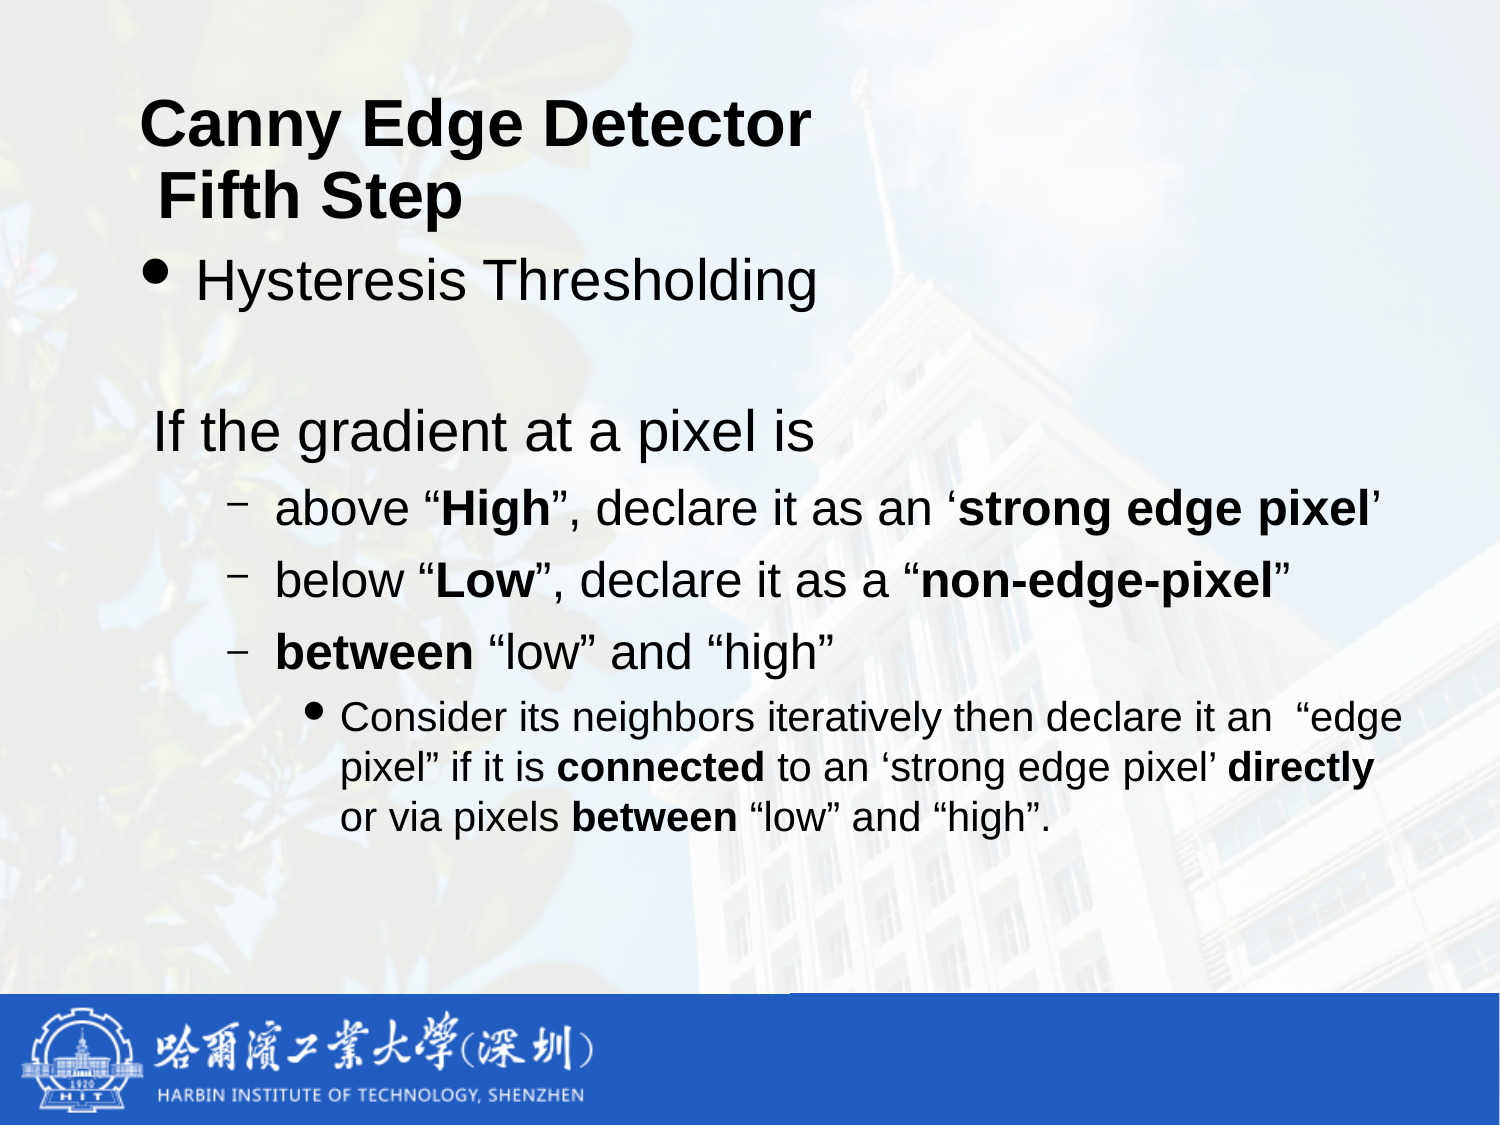

# Canny Edge Detector  Fifth Step
Hysteresis Thresholding
If the gradient at a pixel is
above “High”, declare it as an ‘strong edge pixel’
below “Low”, declare it as a “non-edge-pixel”
between “low” and “high”
Consider its neighbors iteratively then declare it an  “edge pixel” if it is connected to an ‘strong edge pixel’ directly  or via pixels between “low” and “high”.